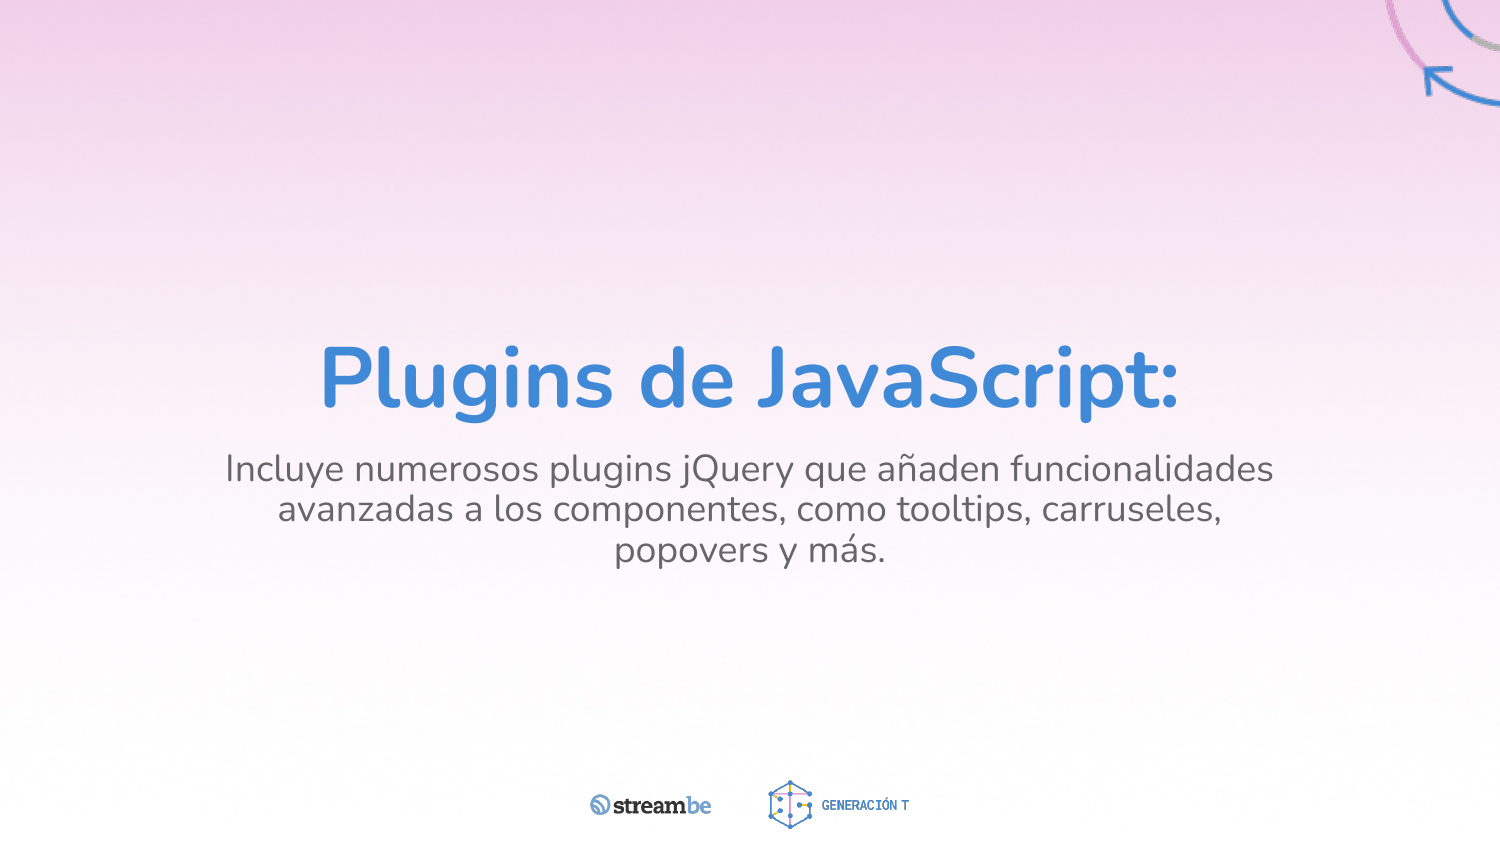

# Plugins de JavaScript:
Incluye numerosos plugins jQuery que añaden funcionalidades avanzadas a los componentes, como tooltips, carruseles, popovers y más.